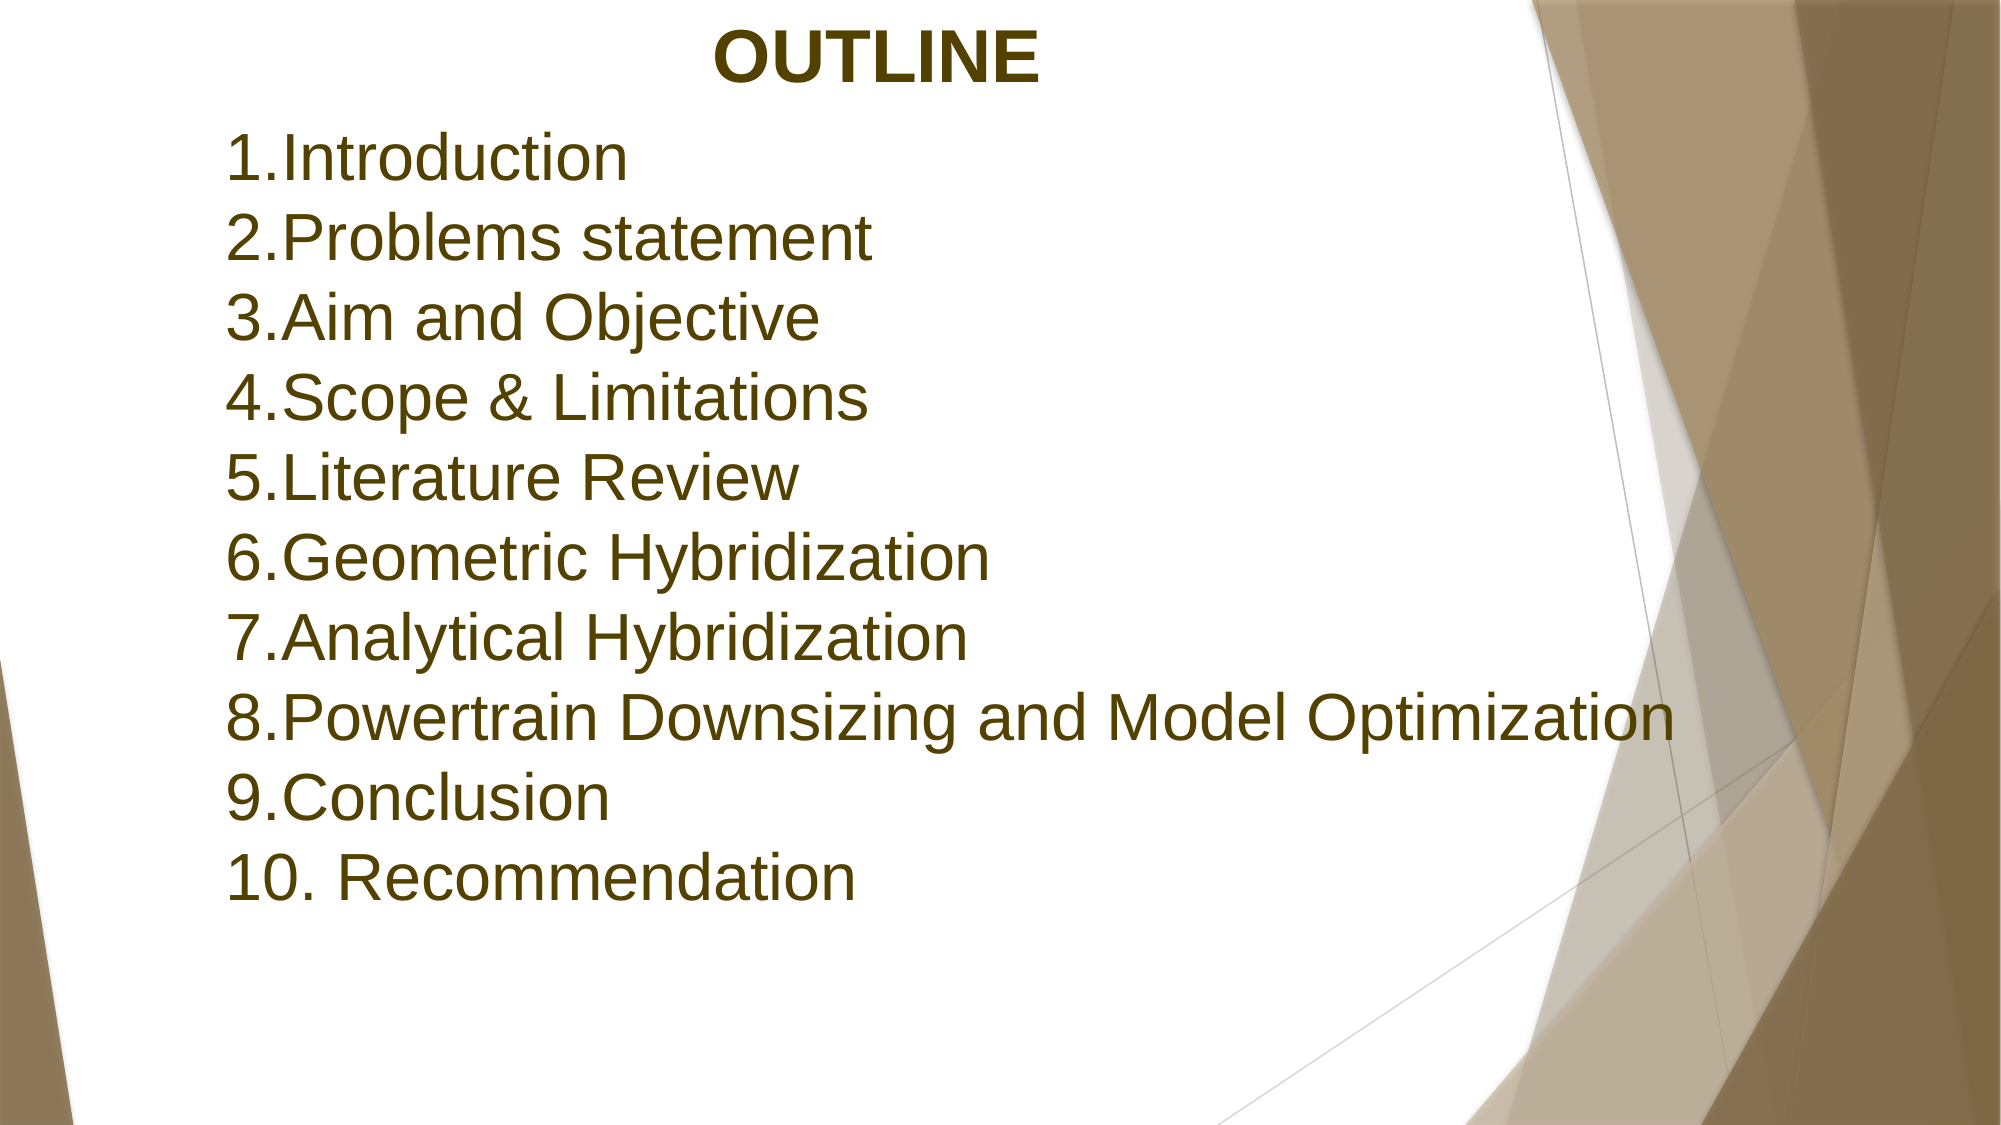

# OUTLINE
Introduction
Problems statement
Aim and Objective
Scope & Limitations
Literature Review
Geometric Hybridization
Analytical Hybridization
Powertrain Downsizing and Model Optimization
Conclusion
 Recommendation